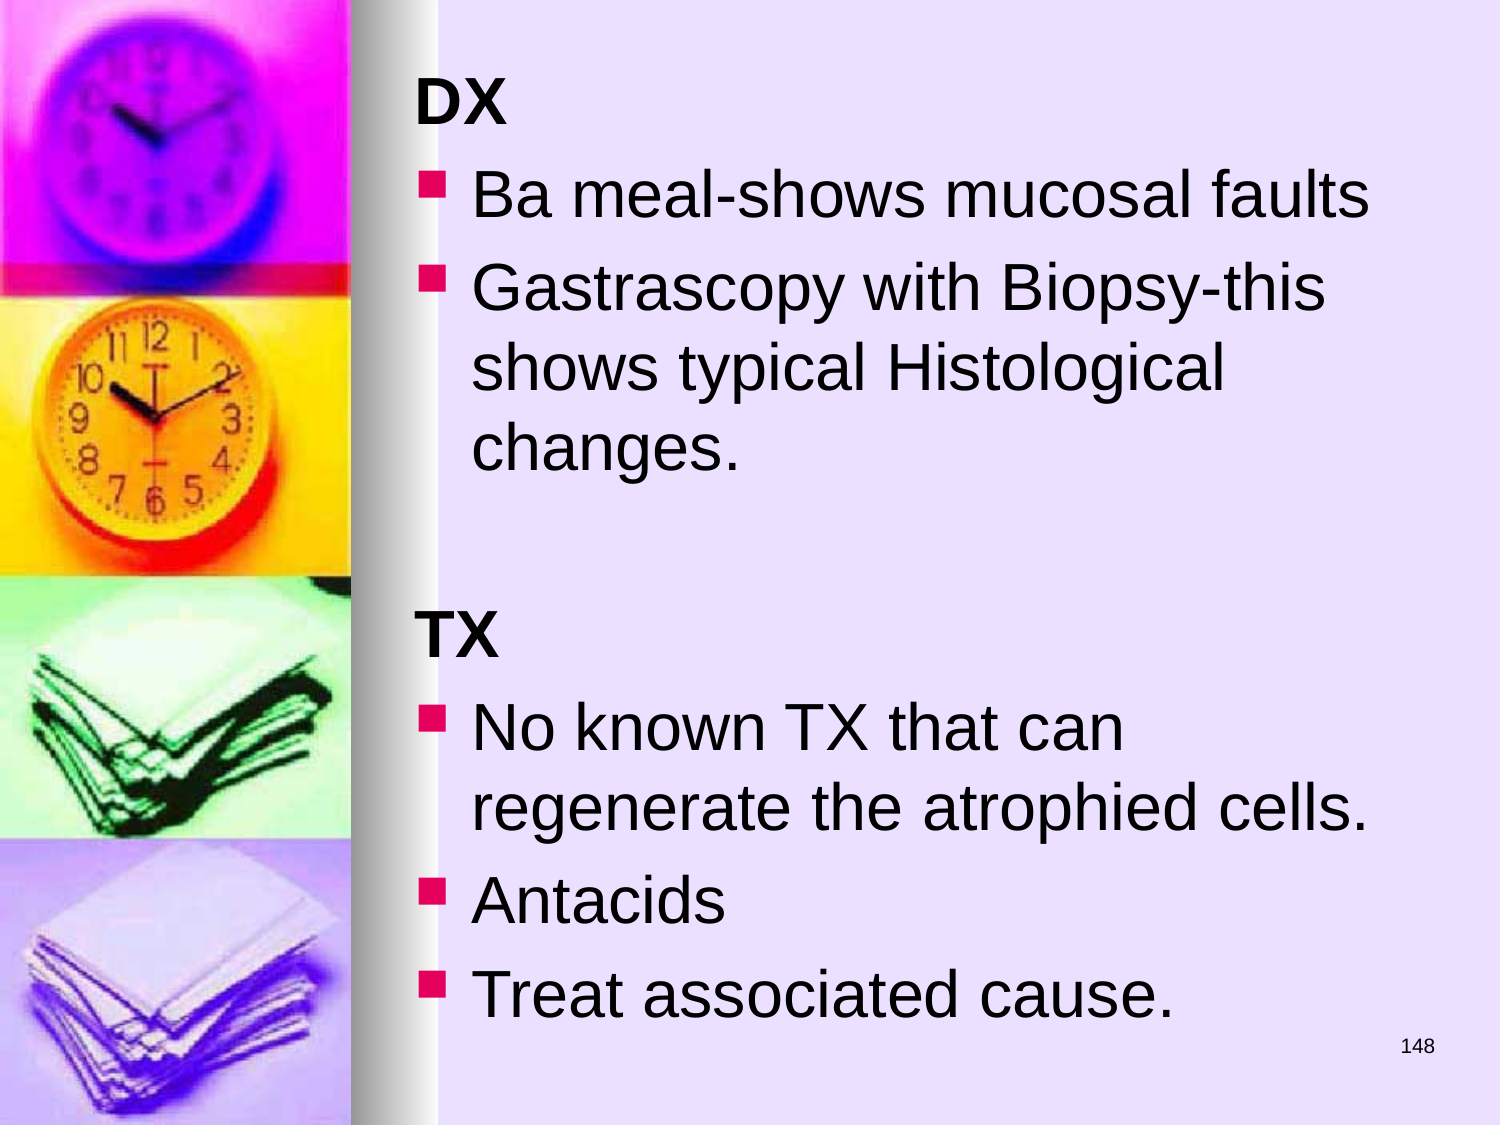

DX
Ba meal-shows mucosal faults
Gastrascopy with Biopsy-this shows typical Histological changes.

TX
No known TX that can regenerate the atrophied cells.
Antacids
Treat associated cause.

148